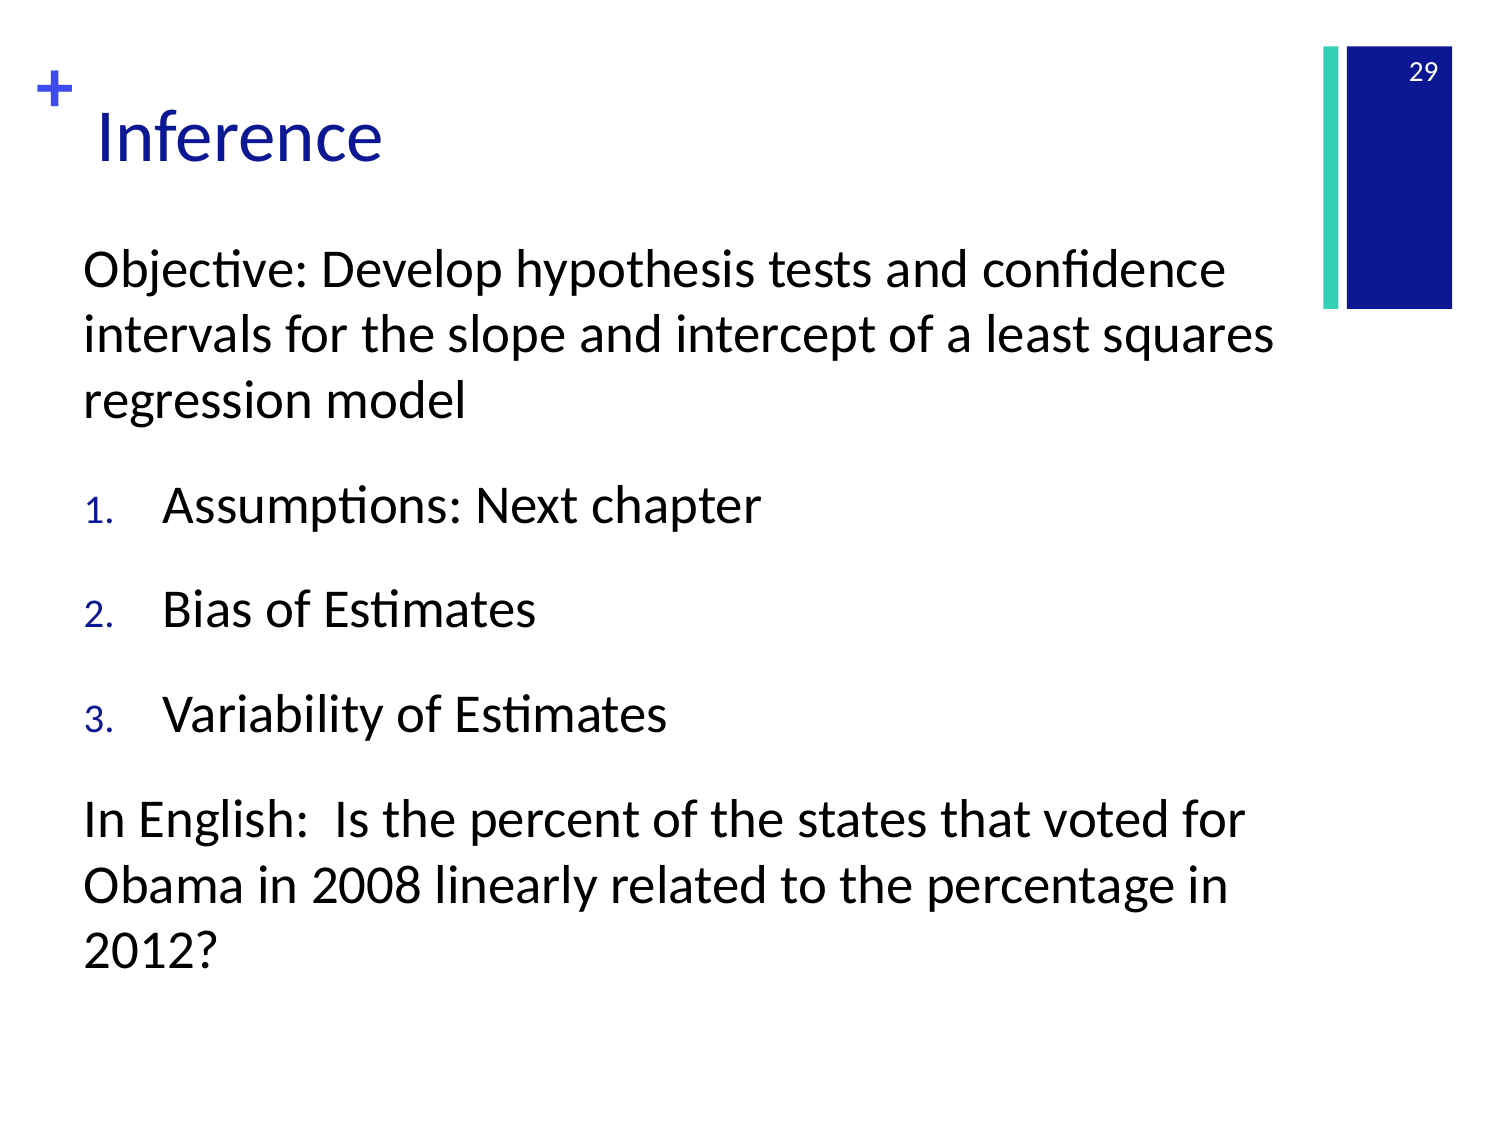

29
# Inference
Objective: Develop hypothesis tests and confidence intervals for the slope and intercept of a least squares regression model
Assumptions: Next chapter
Bias of Estimates
Variability of Estimates
In English:  Is the percent of the states that voted for Obama in 2008 linearly related to the percentage in 2012?